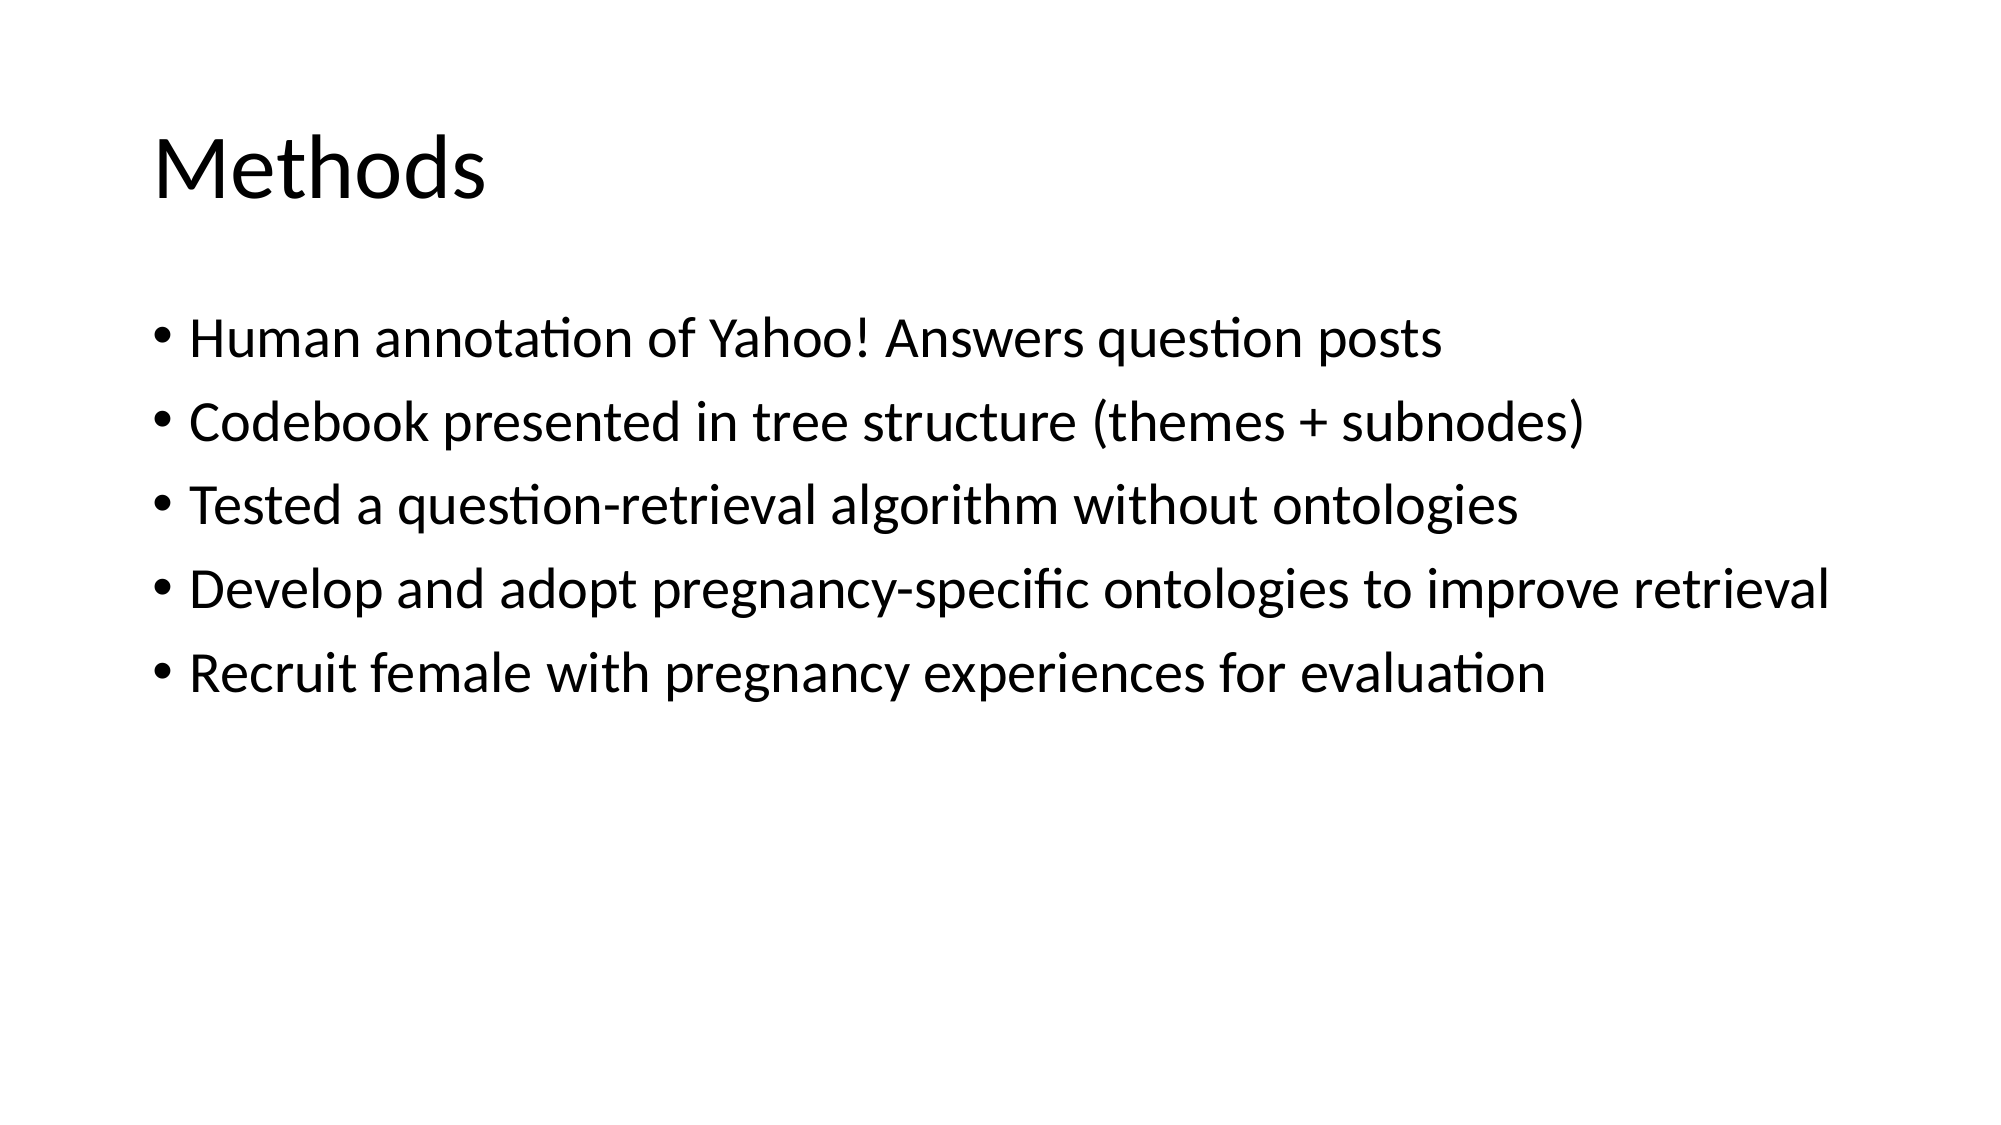

# Methods
Human annotation of Yahoo! Answers question posts
Codebook presented in tree structure (themes + subnodes)
Tested a question-retrieval algorithm without ontologies
Develop and adopt pregnancy-specific ontologies to improve retrieval
Recruit female with pregnancy experiences for evaluation